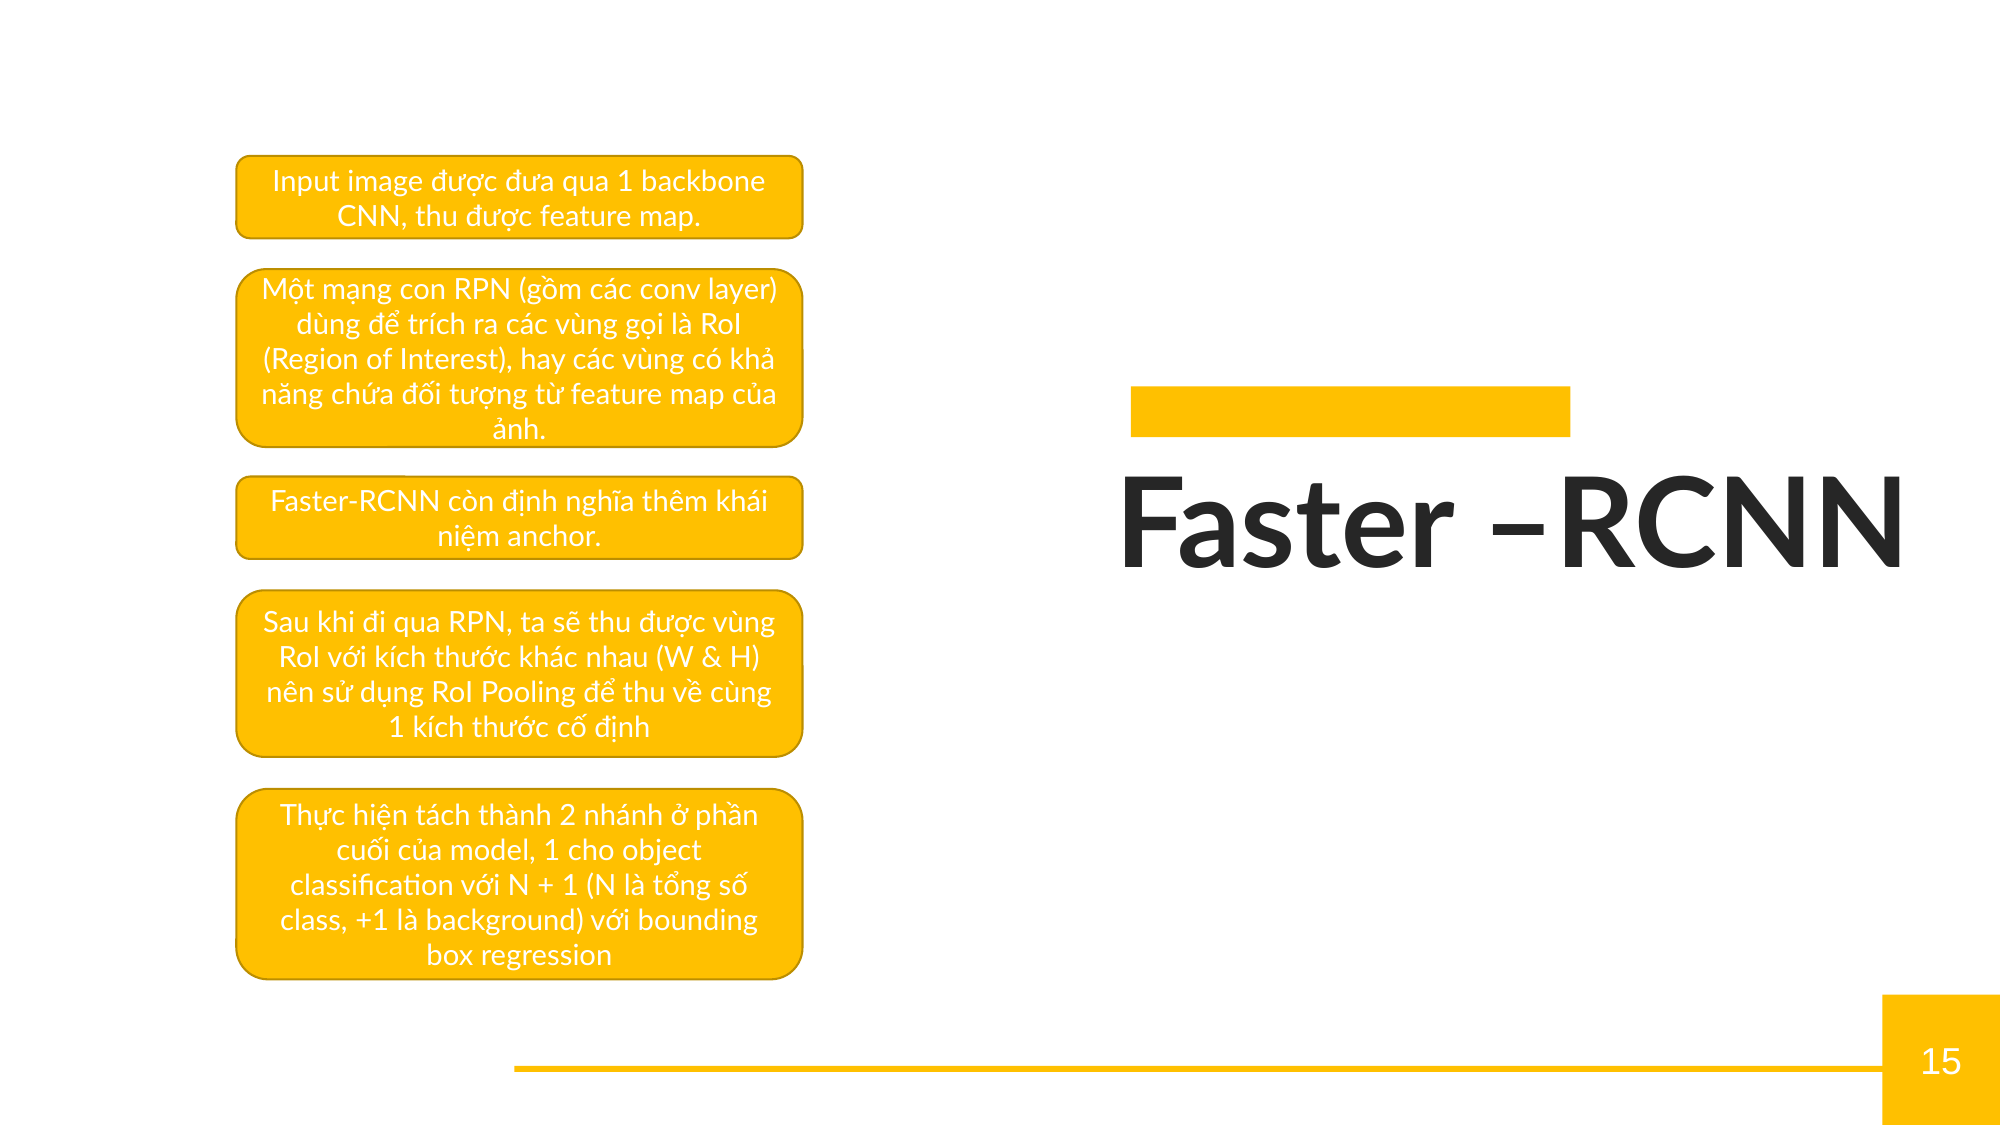

Input image được đưa qua 1 backbone CNN, thu được feature map.
Một mạng con RPN (gồm các conv layer) dùng để trích ra các vùng gọi là RoI (Region of Interest), hay các vùng có khả năng chứa đối tượng từ feature map của ảnh.

Faster –RCNN
Faster-RCNN còn định nghĩa thêm khái niệm anchor.
Sau khi đi qua RPN, ta sẽ thu được vùng RoI với kích thước khác nhau (W & H) nên sử dụng RoI Pooling để thu về cùng 1 kích thước cố định
CLICK HERE
Thực hiện tách thành 2 nhánh ở phần cuối của model, 1 cho object classification với N + 1 (N là tổng số class, +1 là background) với bounding box regression